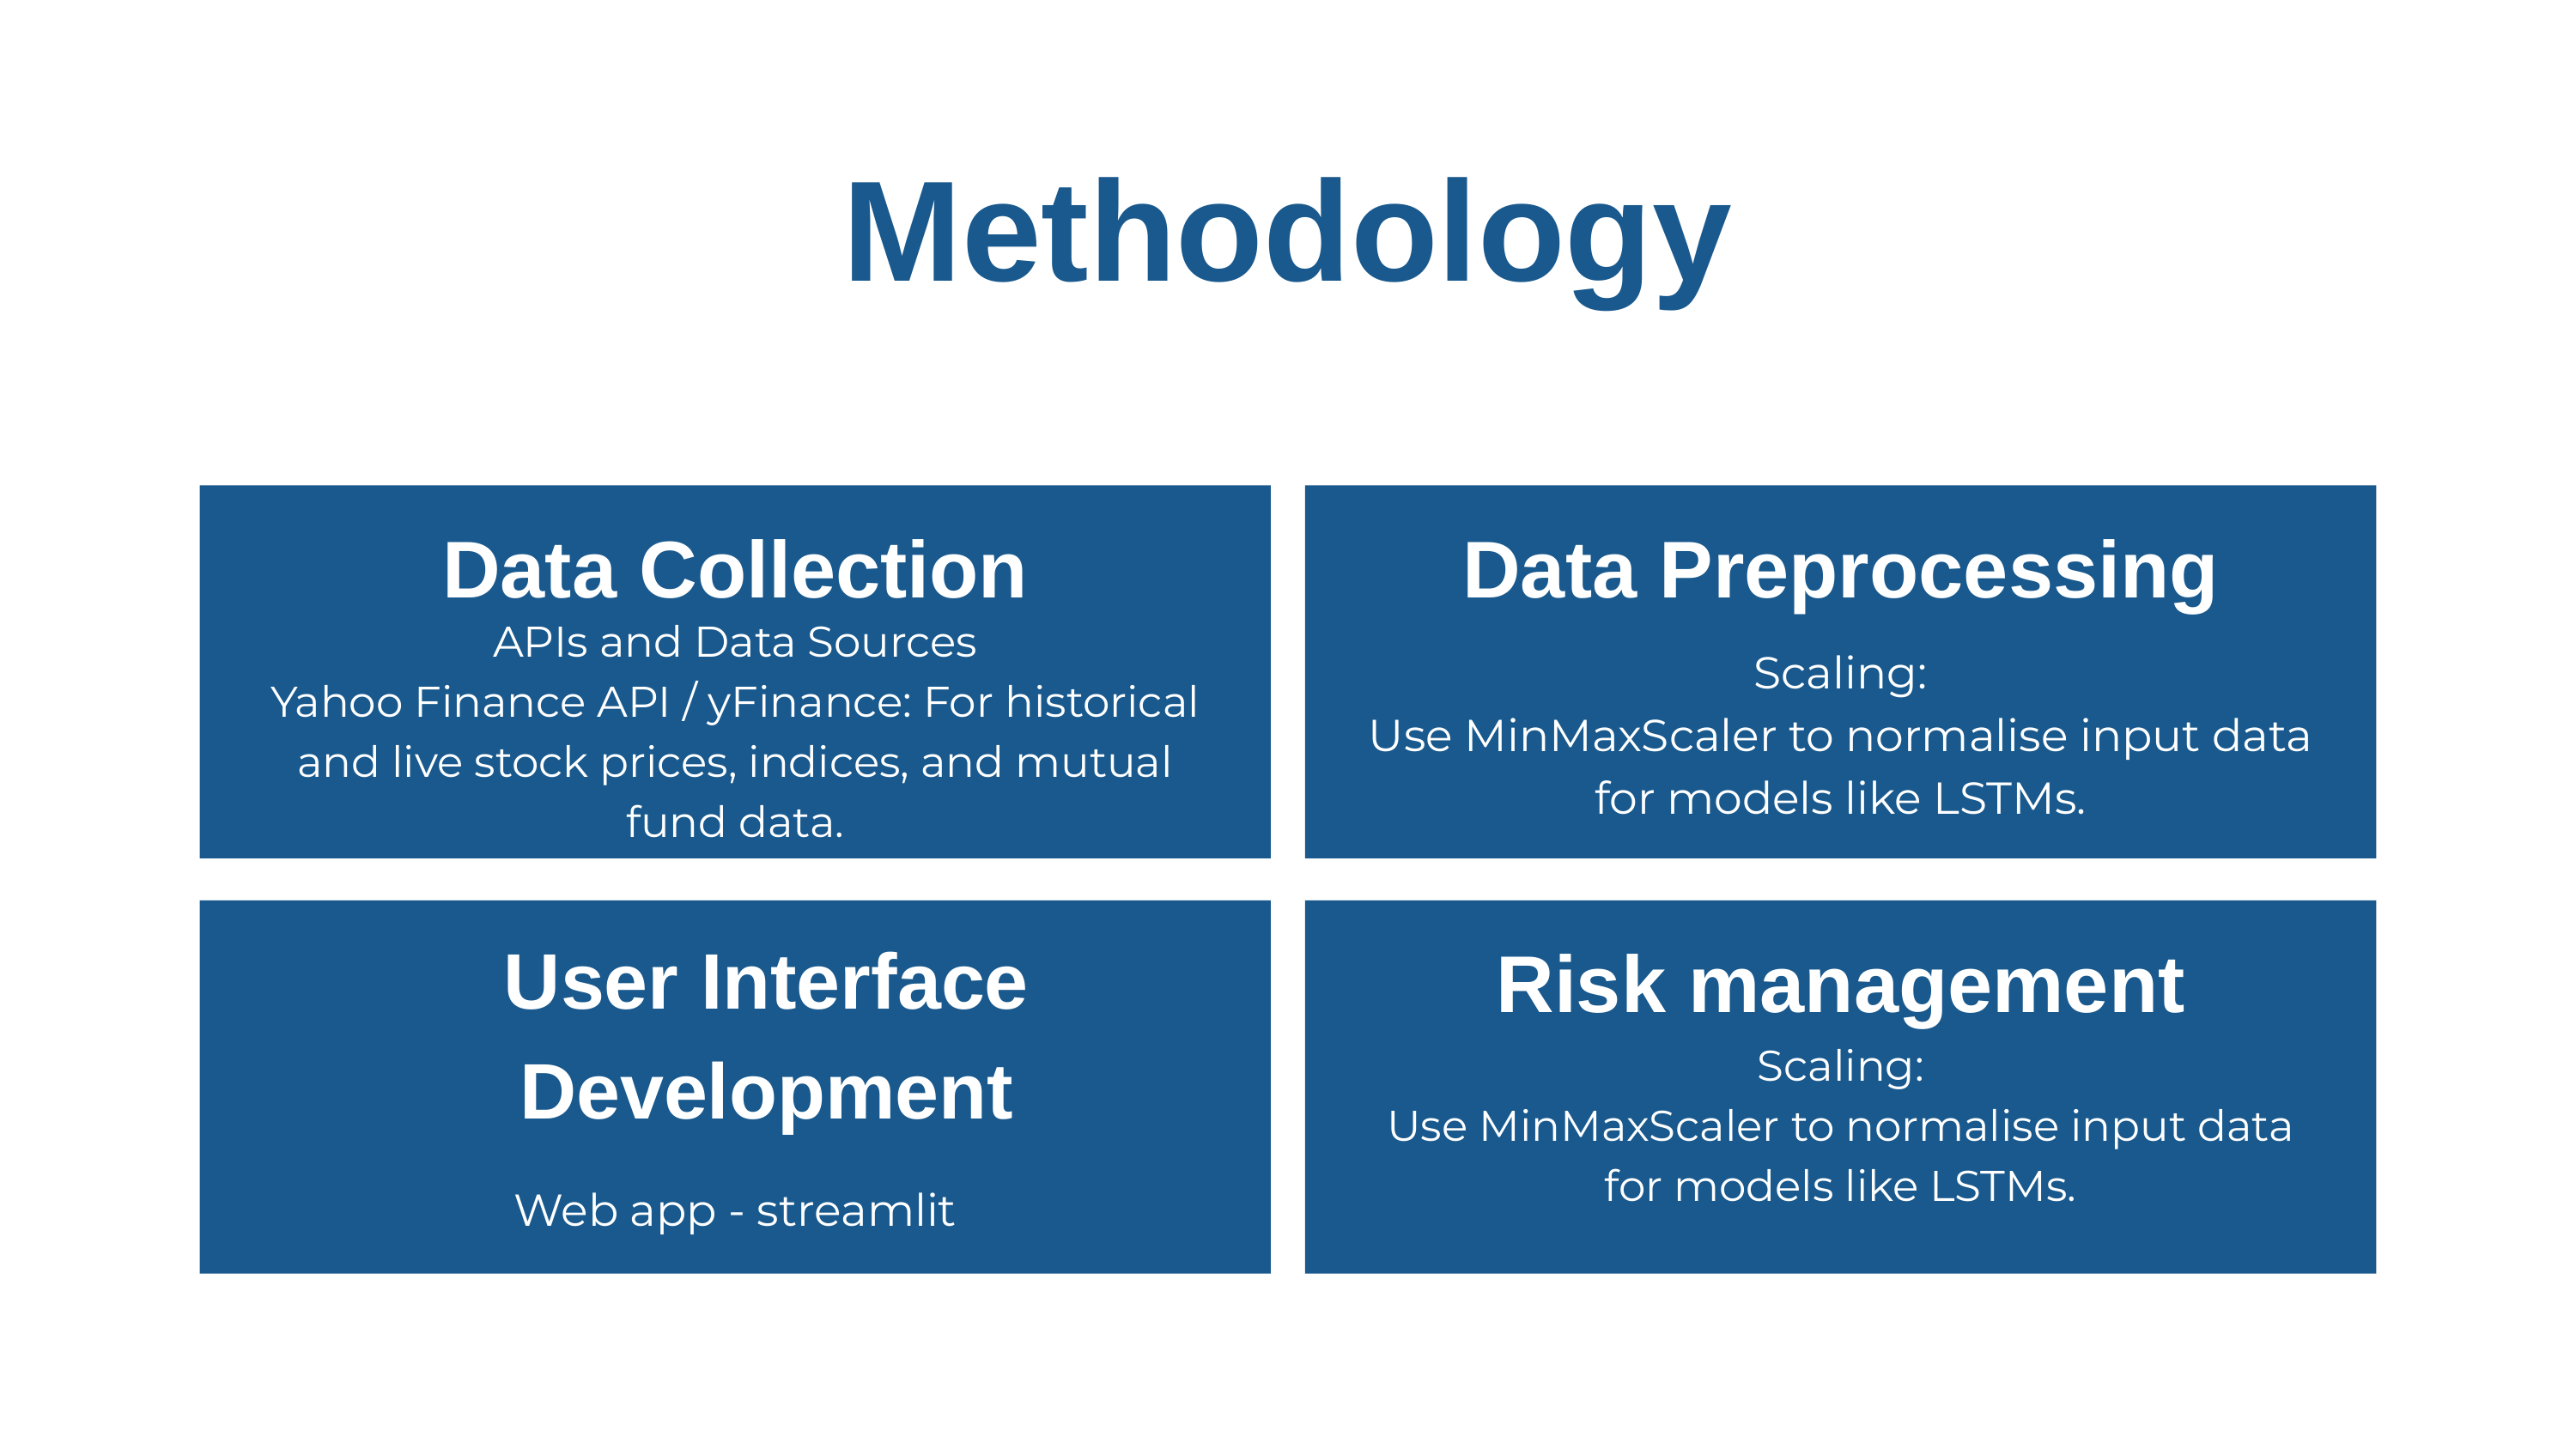

Methodology

Data Collection
Data Preprocessing
APIs and Data Sources
Yahoo Finance API / yFinance: For historical and live stock prices, indices, and mutual fund data.

Scaling:
Use MinMaxScaler to normalise input data for models like LSTMs.

User Interface Development

Risk management
Scaling:
Use MinMaxScaler to normalise input data for models like LSTMs.

Web app - streamlit